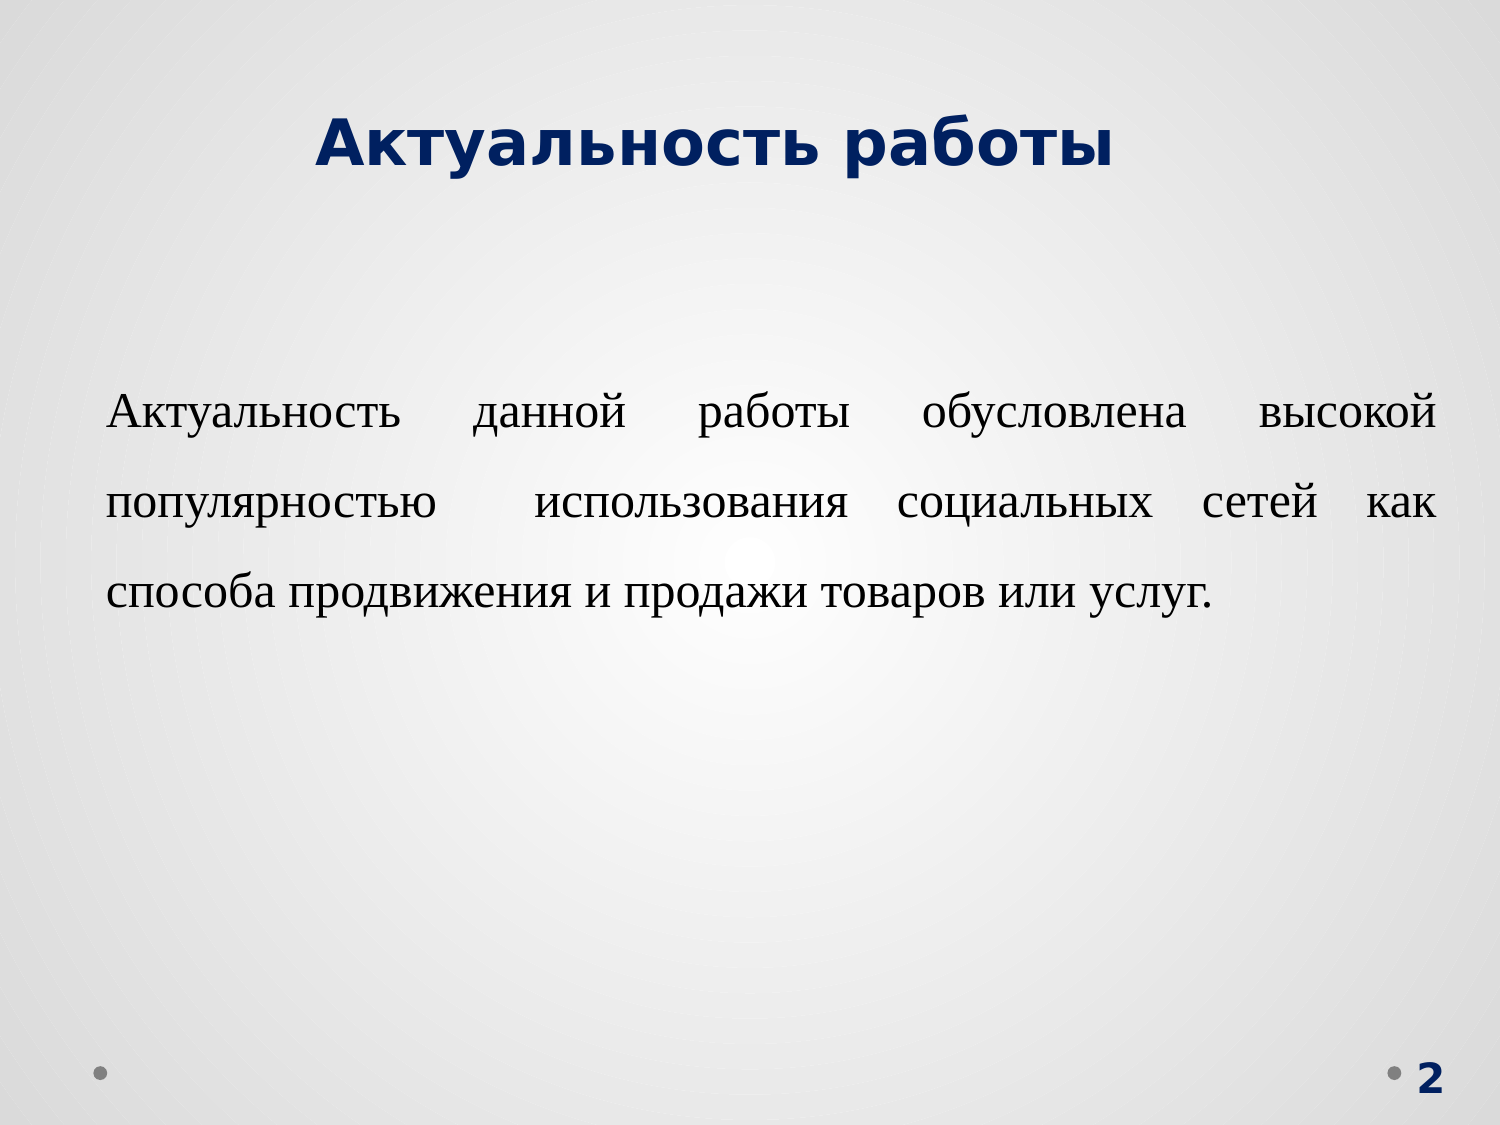

# Актуальность работы

Актуальность данной работы обусловлена высокой популярностью  использования социальных сетей как способа продвижения и продажи товаров или услуг.

2